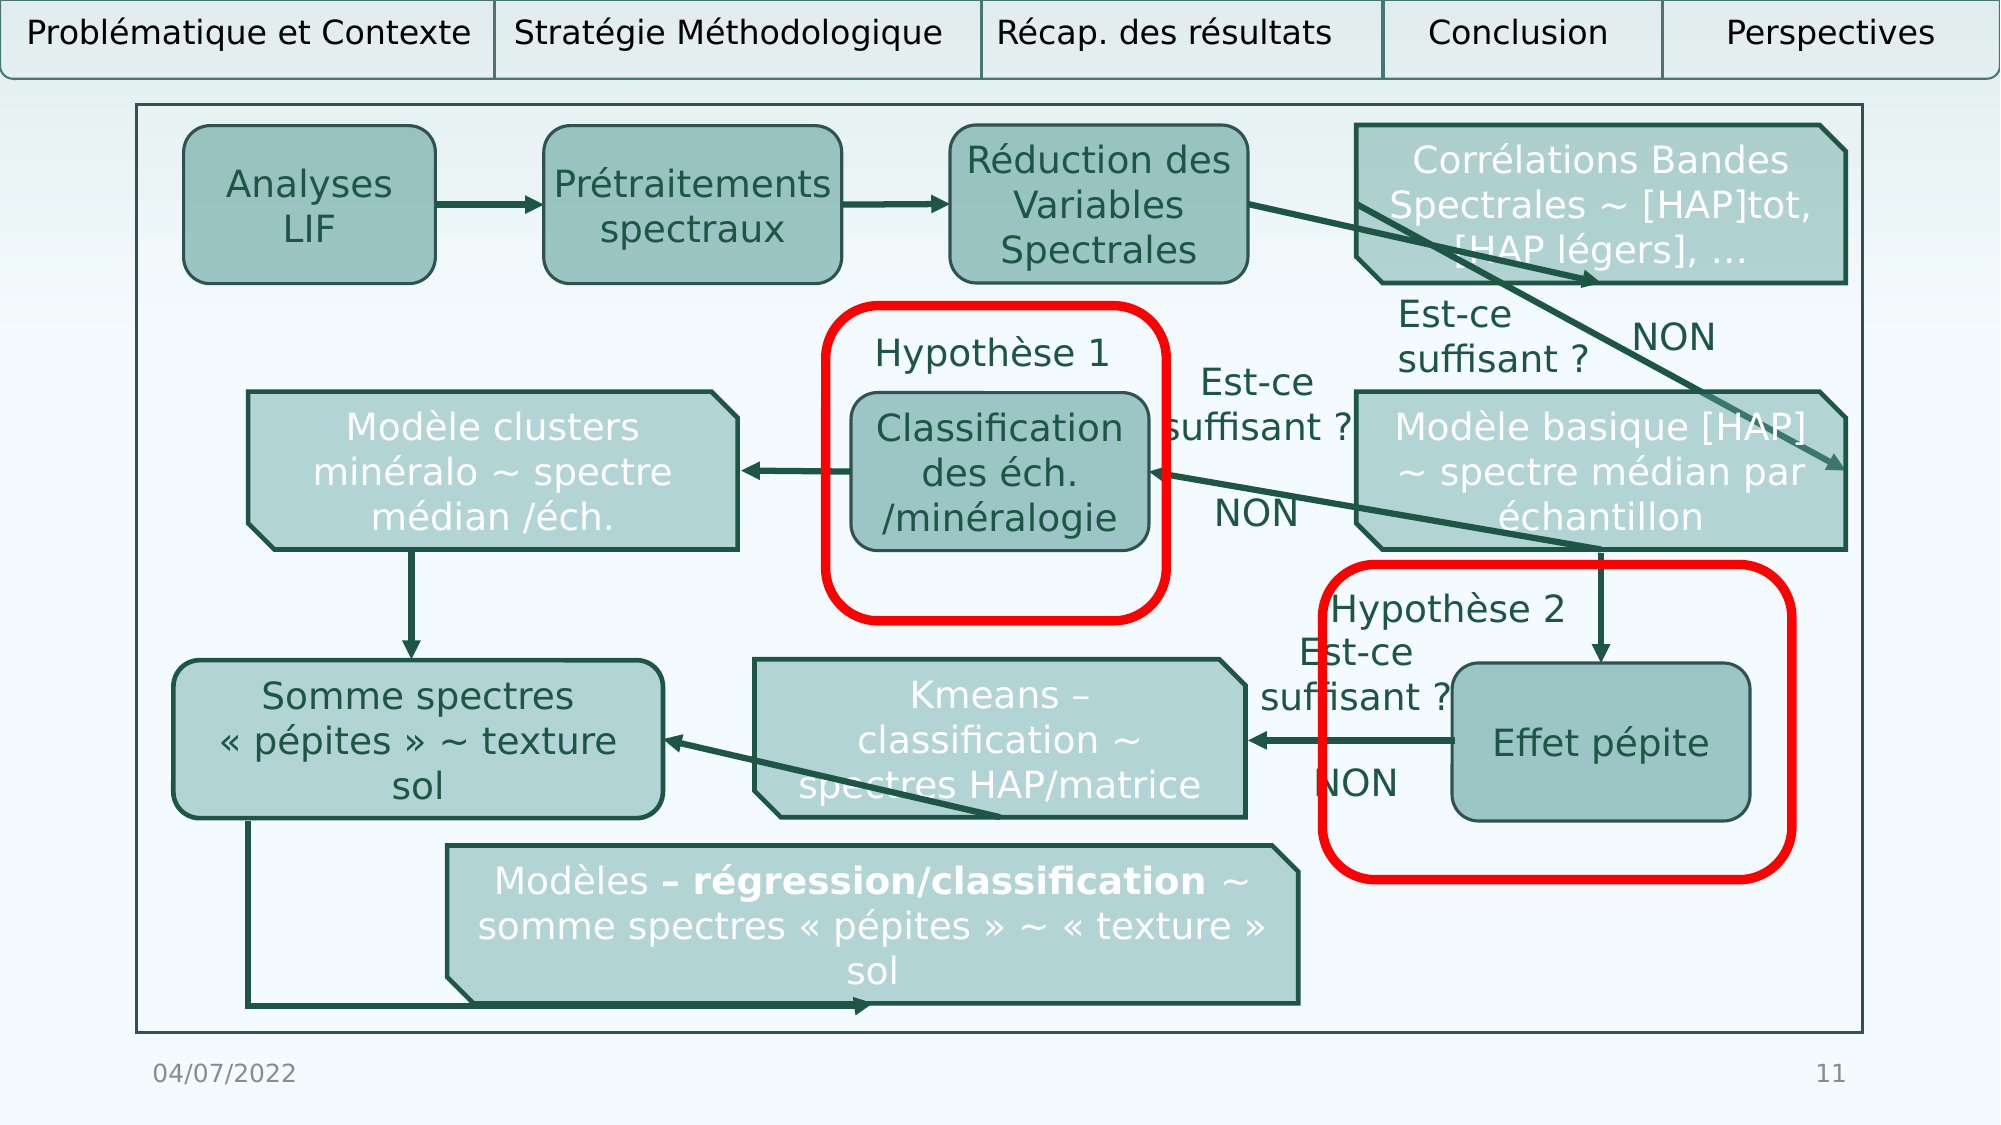

Stratégie Méthodologique
Récap. des résultats
Conclusion
Perspectives
Problématique et Contexte
Réduction des Variables Spectrales
Corrélations Bandes Spectrales ~ [HAP]tot, [HAP légers], …
Analyses LIF
Prétraitements spectraux
Est-ce suffisant ?

NON
Hypothèse 1
Est-ce suffisant ?
Modèle clusters minéralo ~ spectre médian /éch.
Modèle basique [HAP] ~ spectre médian par échantillon
Classification des éch. /minéralogie
NON

Hypothèse 2
Est-ce suffisant ?
Kmeans – classification ~ spectres HAP/matrice
Somme spectres « pépites » ~ texture sol
Effet pépite
NON
Modèles – régression/classification ~ somme spectres « pépites » ~ « texture » sol
04/07/2022
11